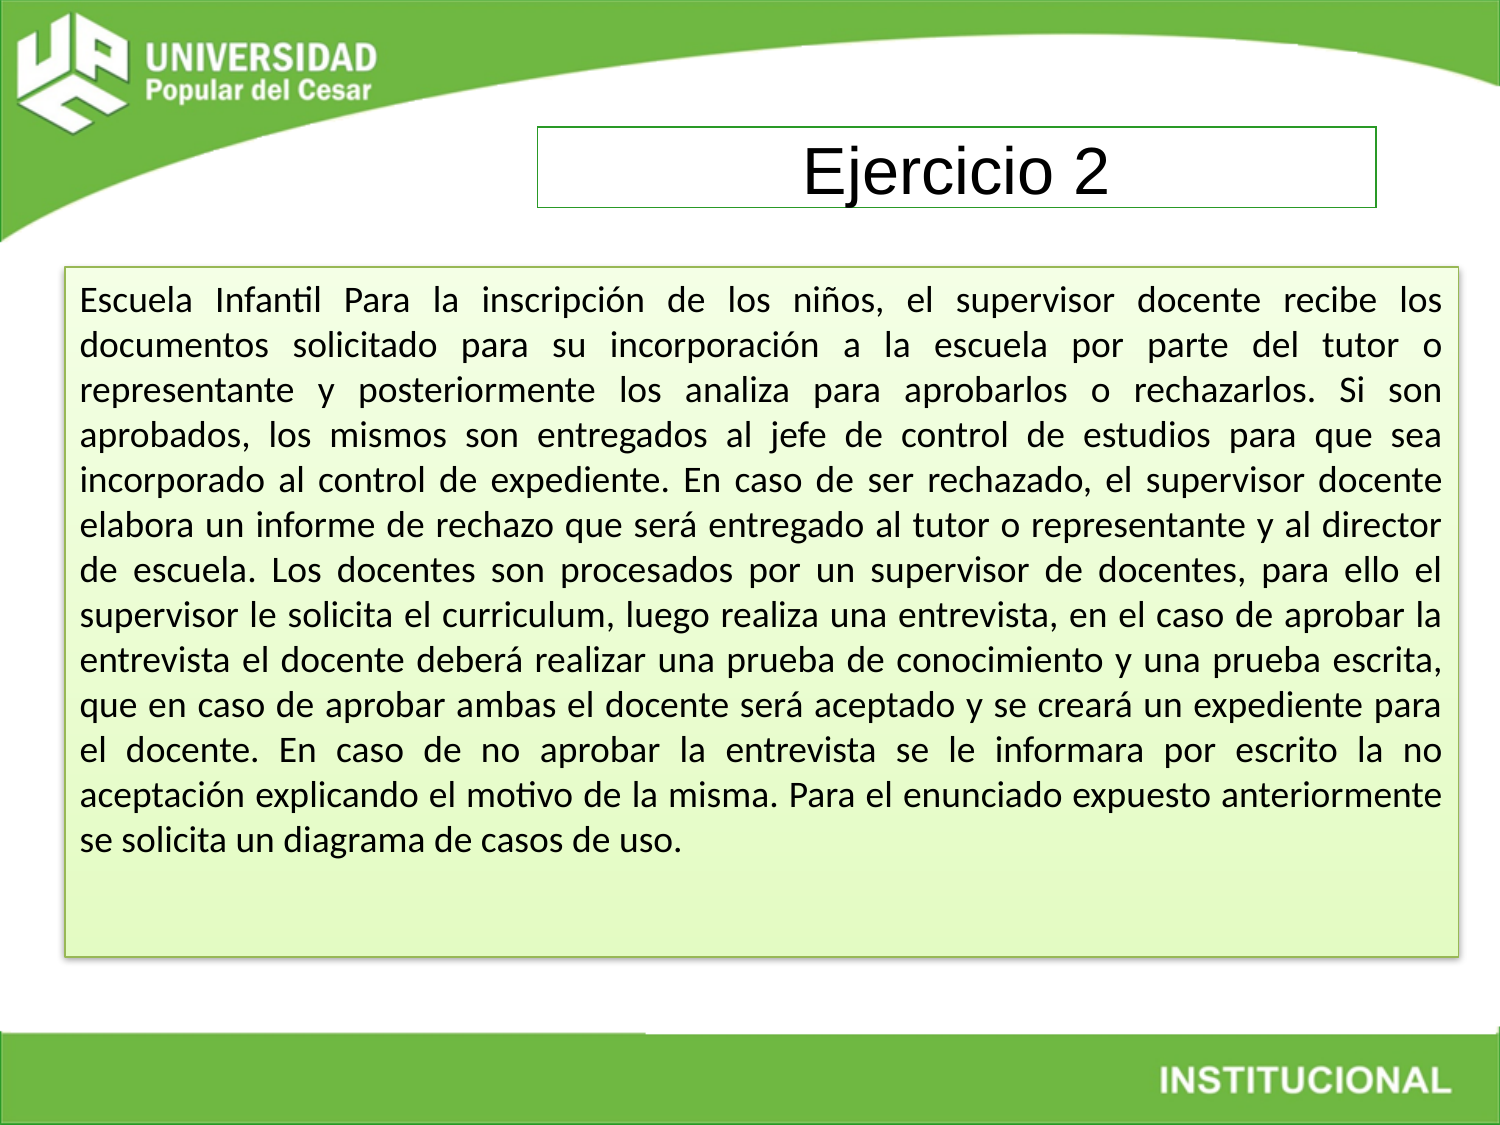

Ejercicio 2
Escuela Infantil Para la inscripción de los niños, el supervisor docente recibe los documentos solicitado para su incorporación a la escuela por parte del tutor o representante y posteriormente los analiza para aprobarlos o rechazarlos. Si son aprobados, los mismos son entregados al jefe de control de estudios para que sea incorporado al control de expediente. En caso de ser rechazado, el supervisor docente elabora un informe de rechazo que será entregado al tutor o representante y al director de escuela. Los docentes son procesados por un supervisor de docentes, para ello el supervisor le solicita el curriculum, luego realiza una entrevista, en el caso de aprobar la entrevista el docente deberá realizar una prueba de conocimiento y una prueba escrita, que en caso de aprobar ambas el docente será aceptado y se creará un expediente para el docente. En caso de no aprobar la entrevista se le informara por escrito la no aceptación explicando el motivo de la misma. Para el enunciado expuesto anteriormente se solicita un diagrama de casos de uso.